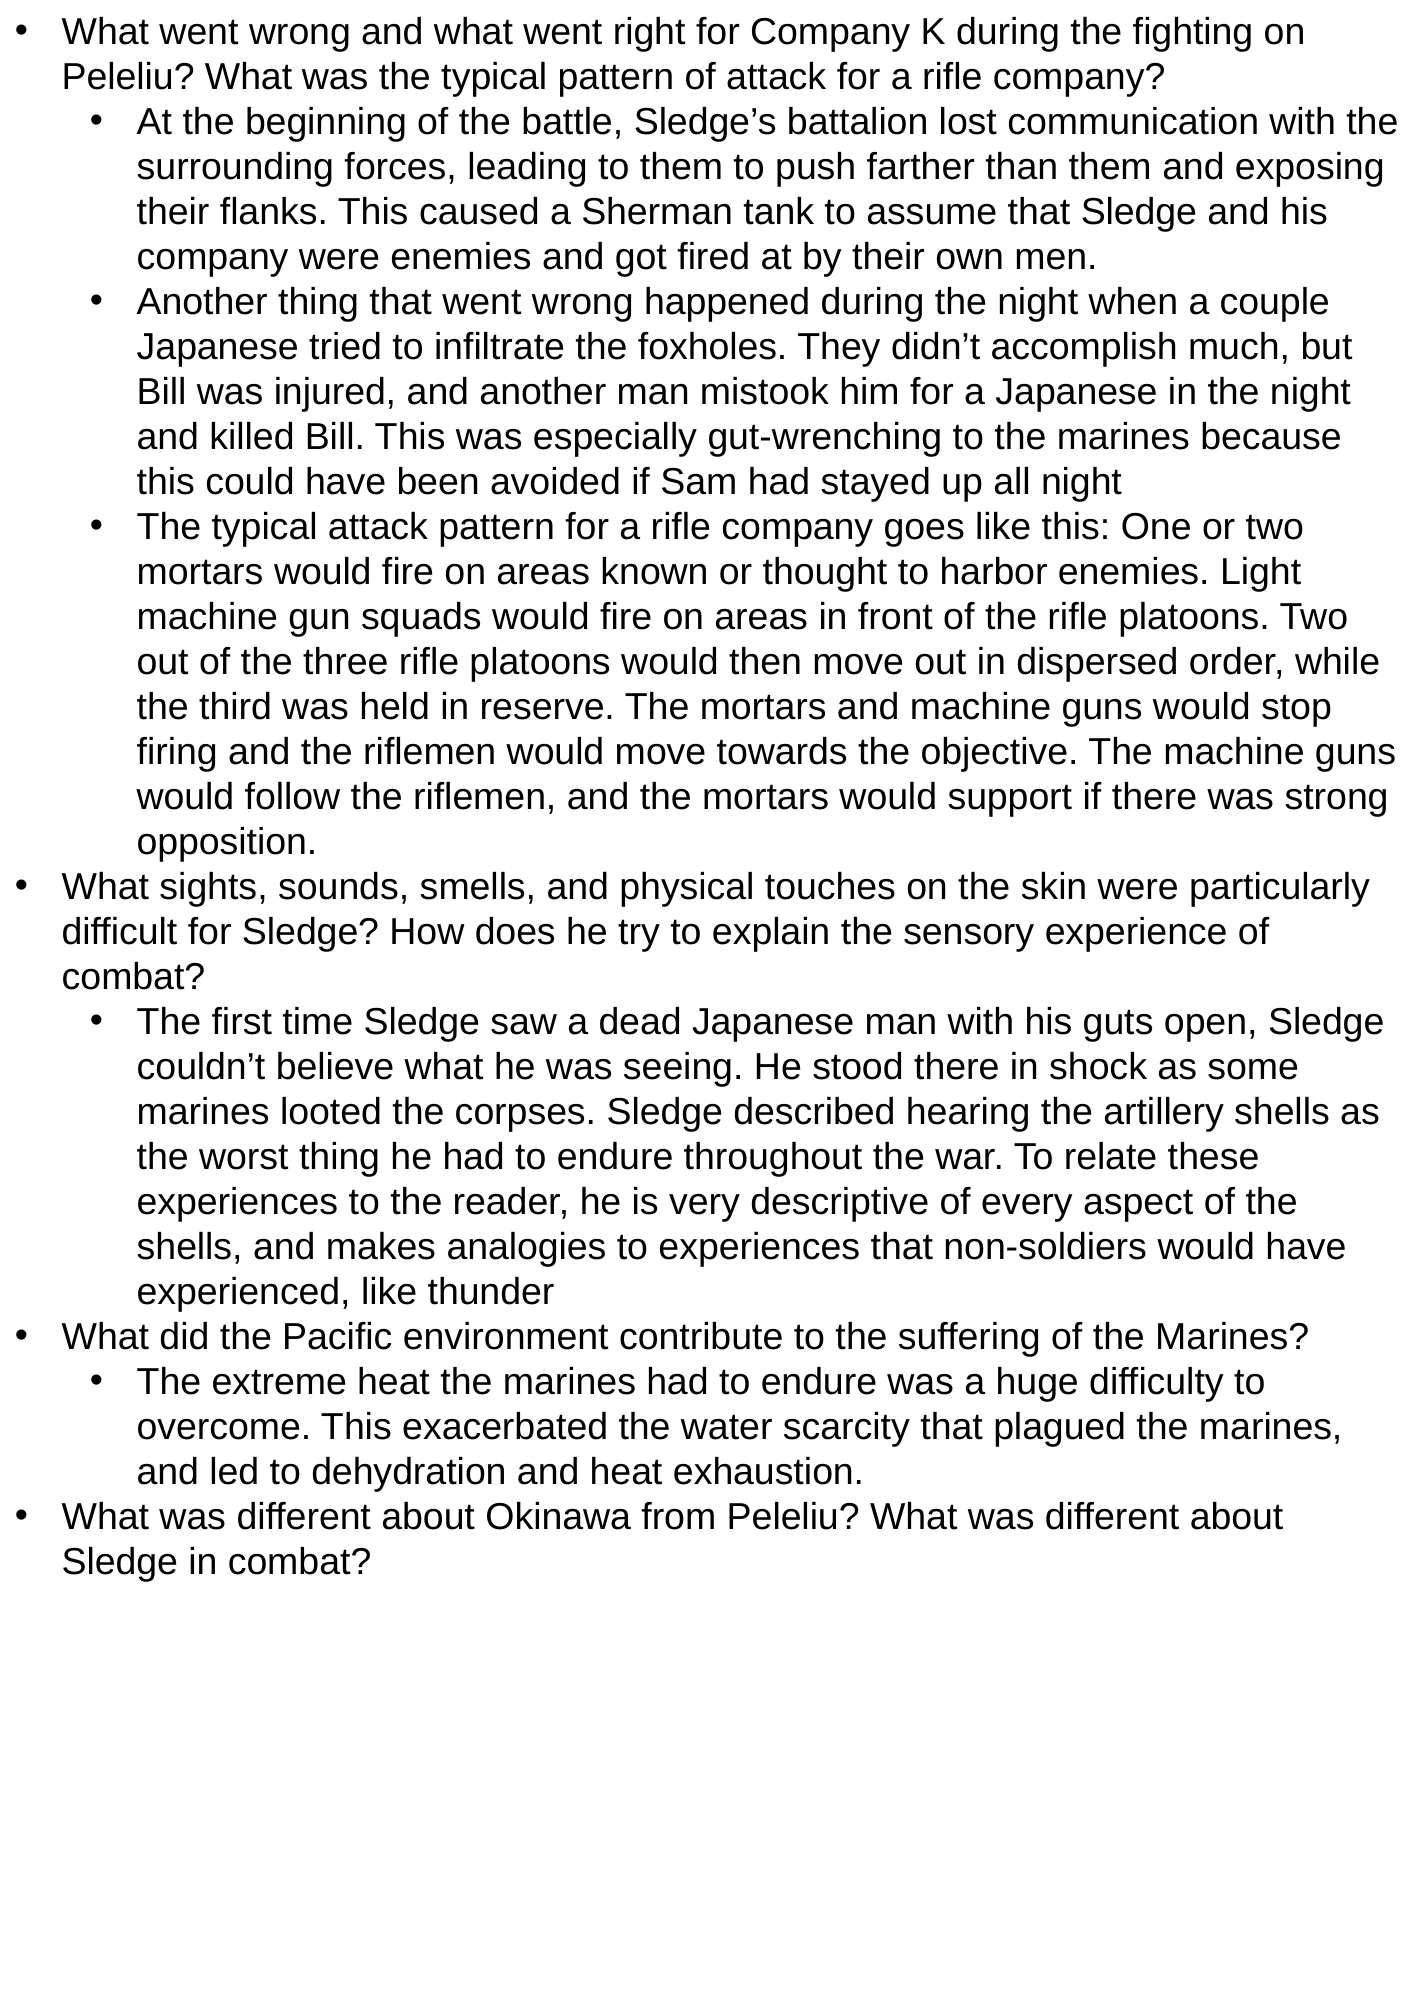

What went wrong and what went right for Company K during the fighting on Peleliu? What was the typical pattern of attack for a rifle company?
At the beginning of the battle, Sledge’s battalion lost communication with the surrounding forces, leading to them to push farther than them and exposing their flanks. This caused a Sherman tank to assume that Sledge and his company were enemies and got fired at by their own men.
Another thing that went wrong happened during the night when a couple Japanese tried to infiltrate the foxholes. They didn’t accomplish much, but Bill was injured, and another man mistook him for a Japanese in the night and killed Bill. This was especially gut-wrenching to the marines because this could have been avoided if Sam had stayed up all night
The typical attack pattern for a rifle company goes like this: One or two mortars would fire on areas known or thought to harbor enemies. Light machine gun squads would fire on areas in front of the rifle platoons. Two out of the three rifle platoons would then move out in dispersed order, while the third was held in reserve. The mortars and machine guns would stop firing and the riflemen would move towards the objective. The machine guns would follow the riflemen, and the mortars would support if there was strong opposition.
What sights, sounds, smells, and physical touches on the skin were particularly difficult for Sledge? How does he try to explain the sensory experience of combat?
The first time Sledge saw a dead Japanese man with his guts open, Sledge couldn’t believe what he was seeing. He stood there in shock as some marines looted the corpses. Sledge described hearing the artillery shells as the worst thing he had to endure throughout the war. To relate these experiences to the reader, he is very descriptive of every aspect of the shells, and makes analogies to experiences that non-soldiers would have experienced, like thunder
What did the Pacific environment contribute to the suffering of the Marines?
The extreme heat the marines had to endure was a huge difficulty to overcome. This exacerbated the water scarcity that plagued the marines, and led to dehydration and heat exhaustion.
What was different about Okinawa from Peleliu? What was different about Sledge in combat?